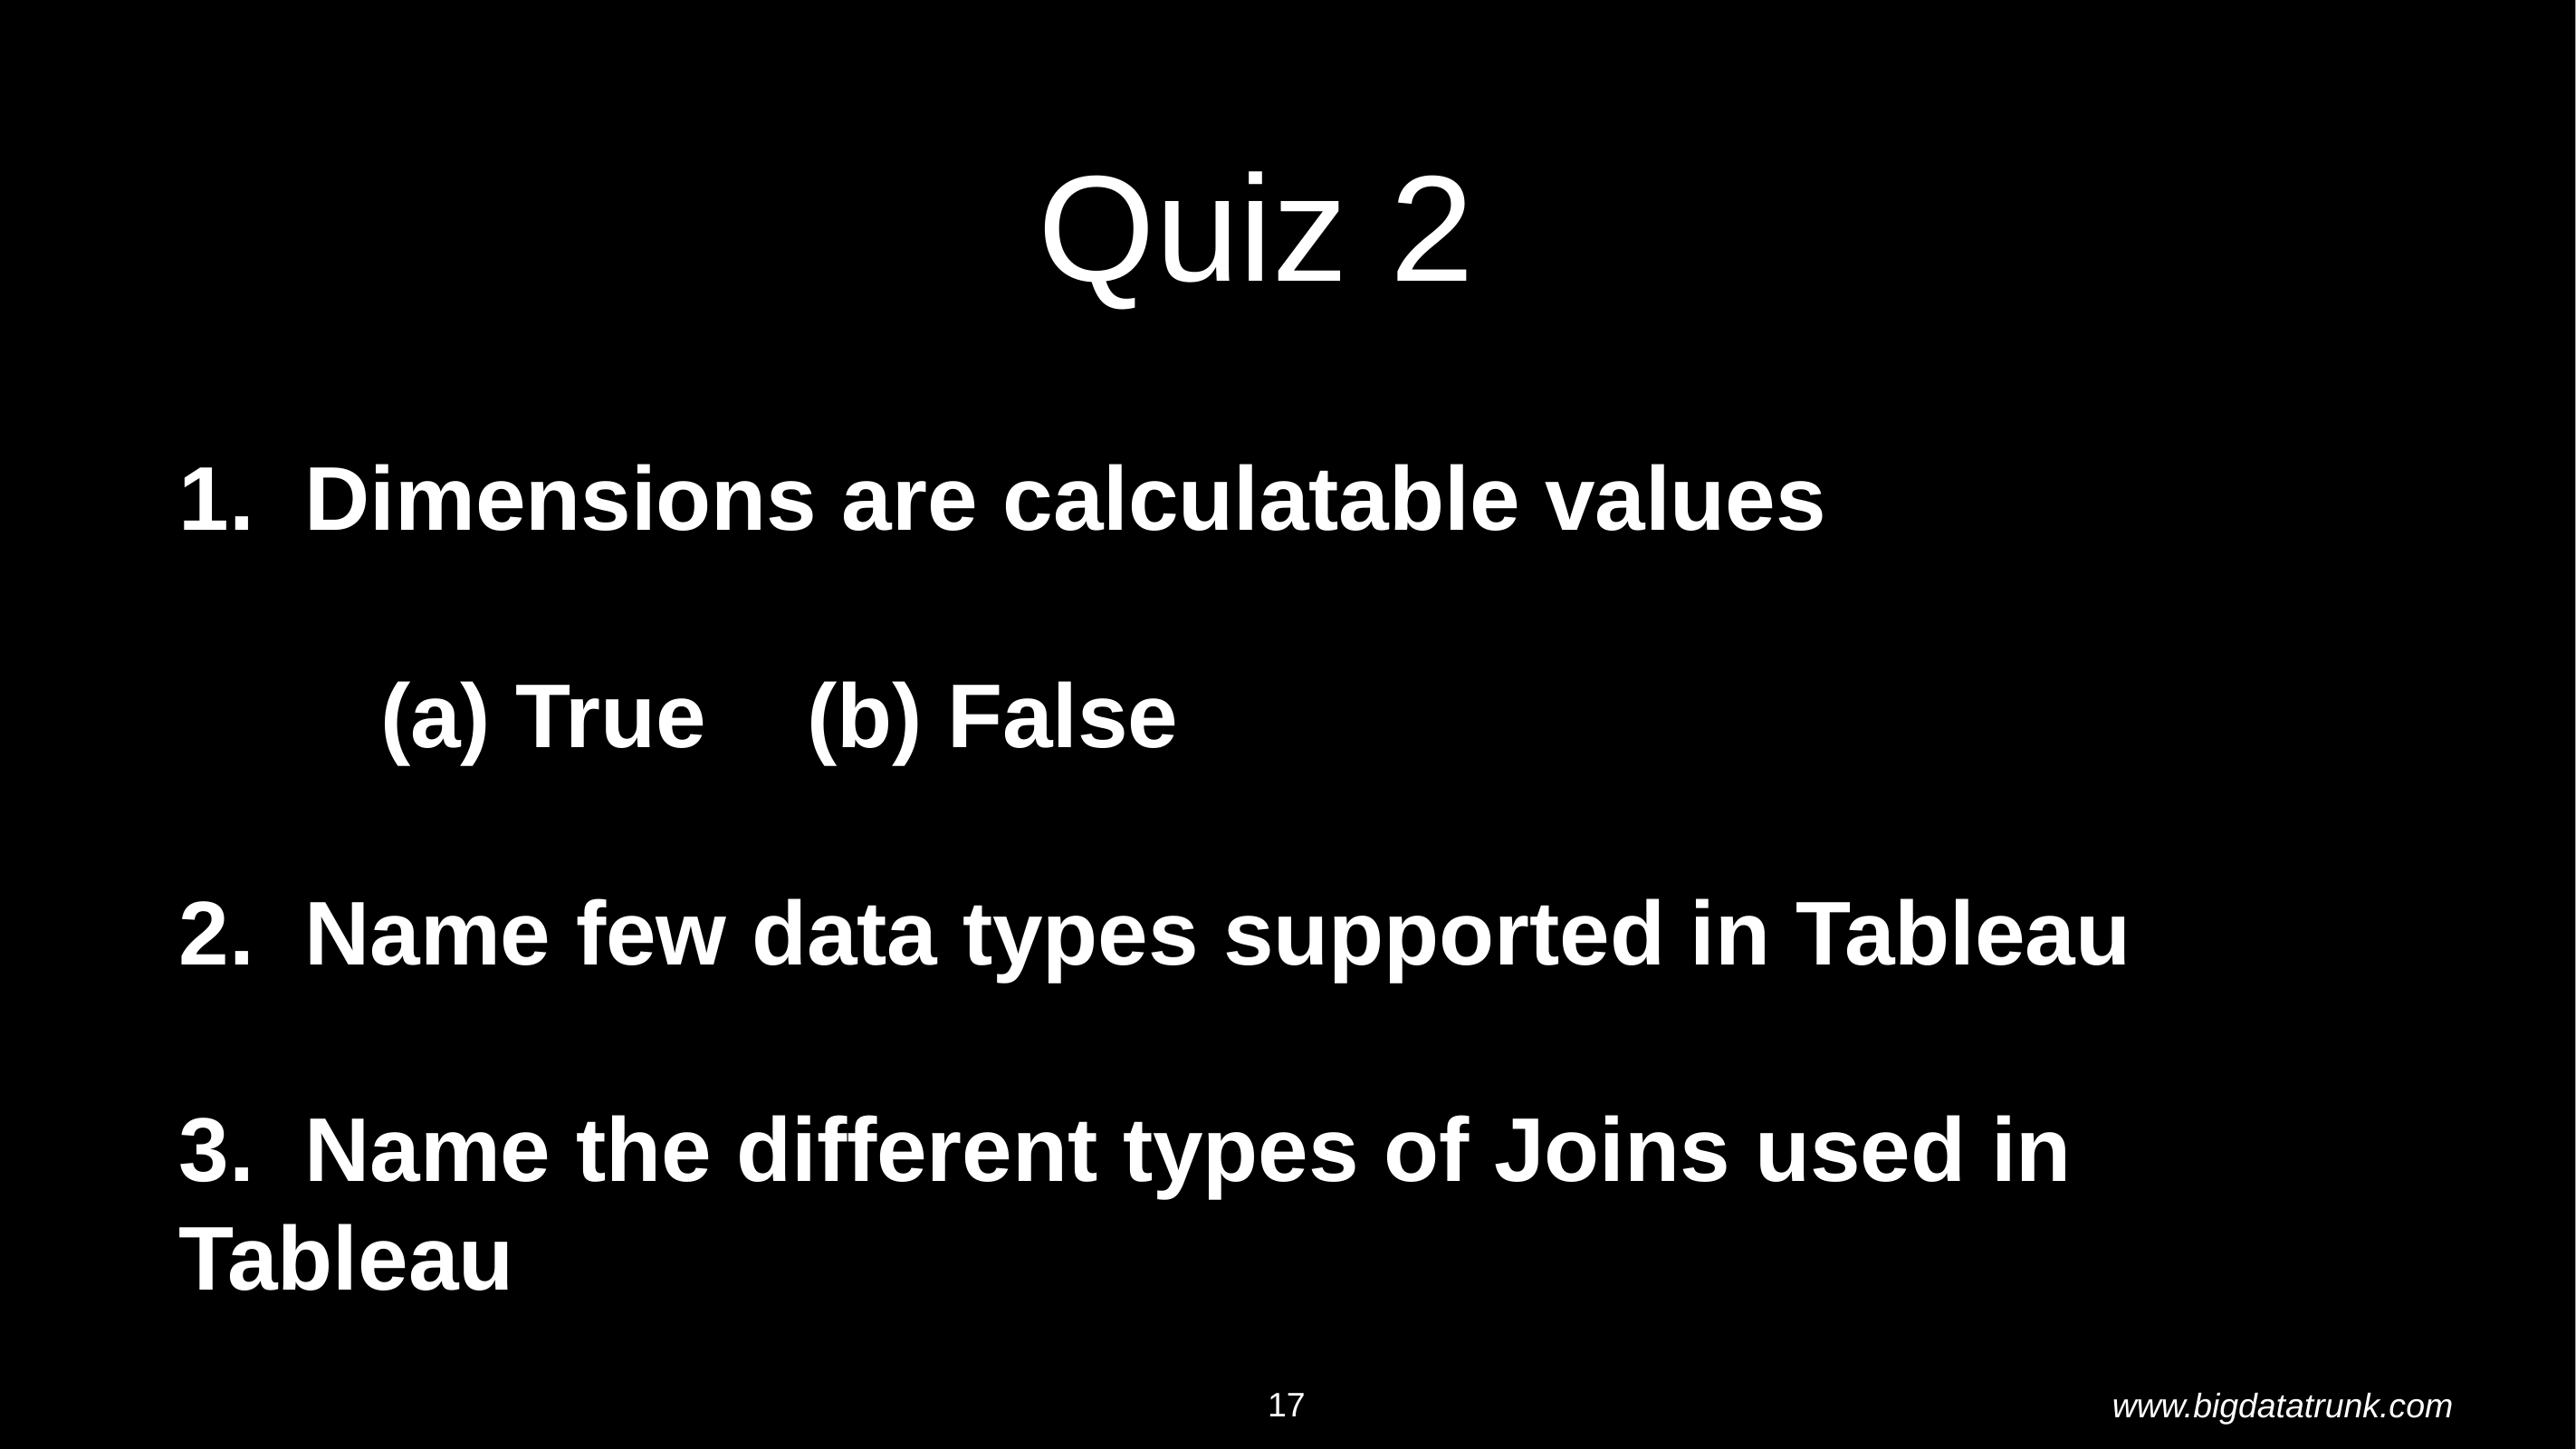

# Quiz 2
1.  Dimensions are calculatable values
        (a) True    (b) False
2.  Name few data types supported in Tableau

3.  Name the different types of Joins used in Tableau
17